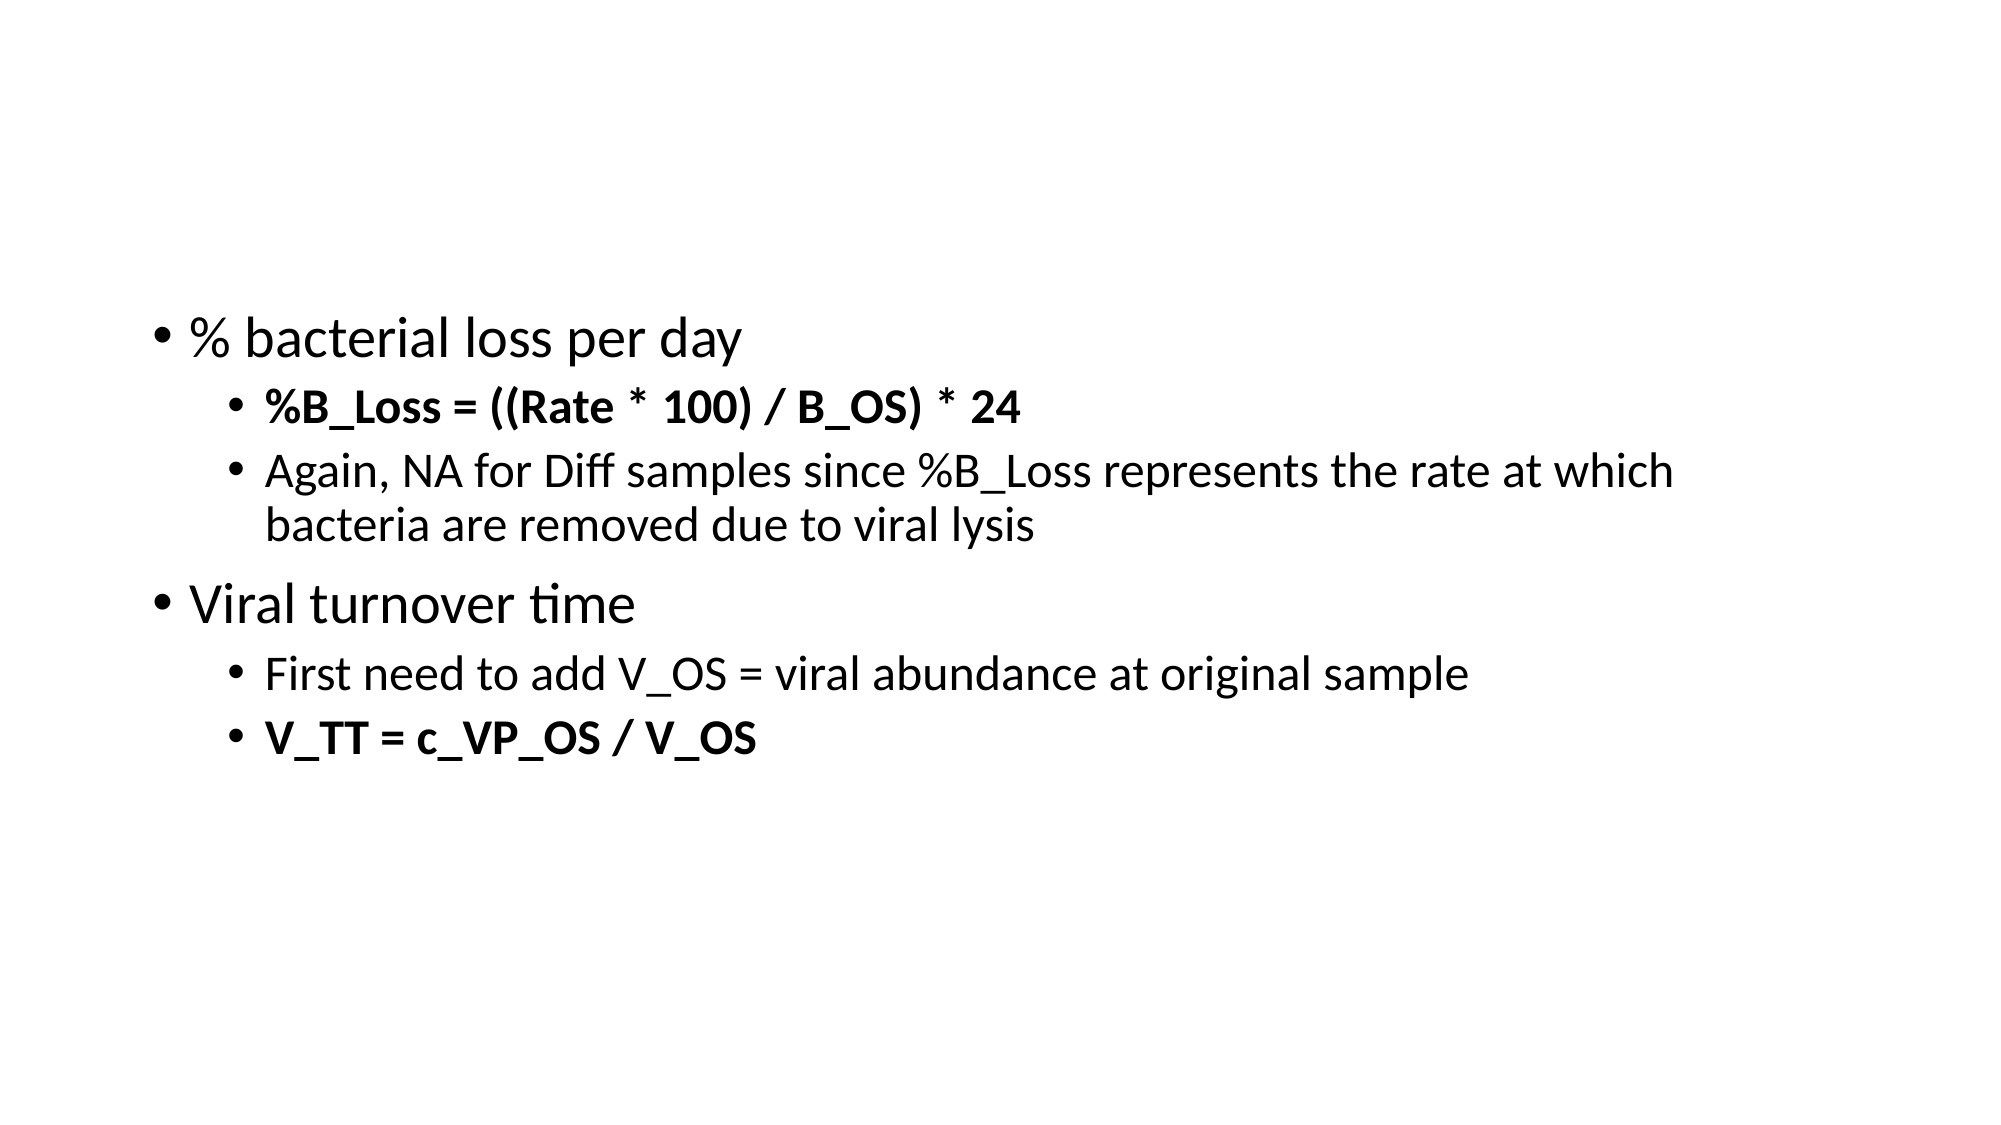

#
% bacterial loss per day
%B_Loss = ((Rate * 100) / B_OS) * 24
Again, NA for Diff samples since %B_Loss represents the rate at which bacteria are removed due to viral lysis
Viral turnover time
First need to add V_OS = viral abundance at original sample
V_TT = c_VP_OS / V_OS